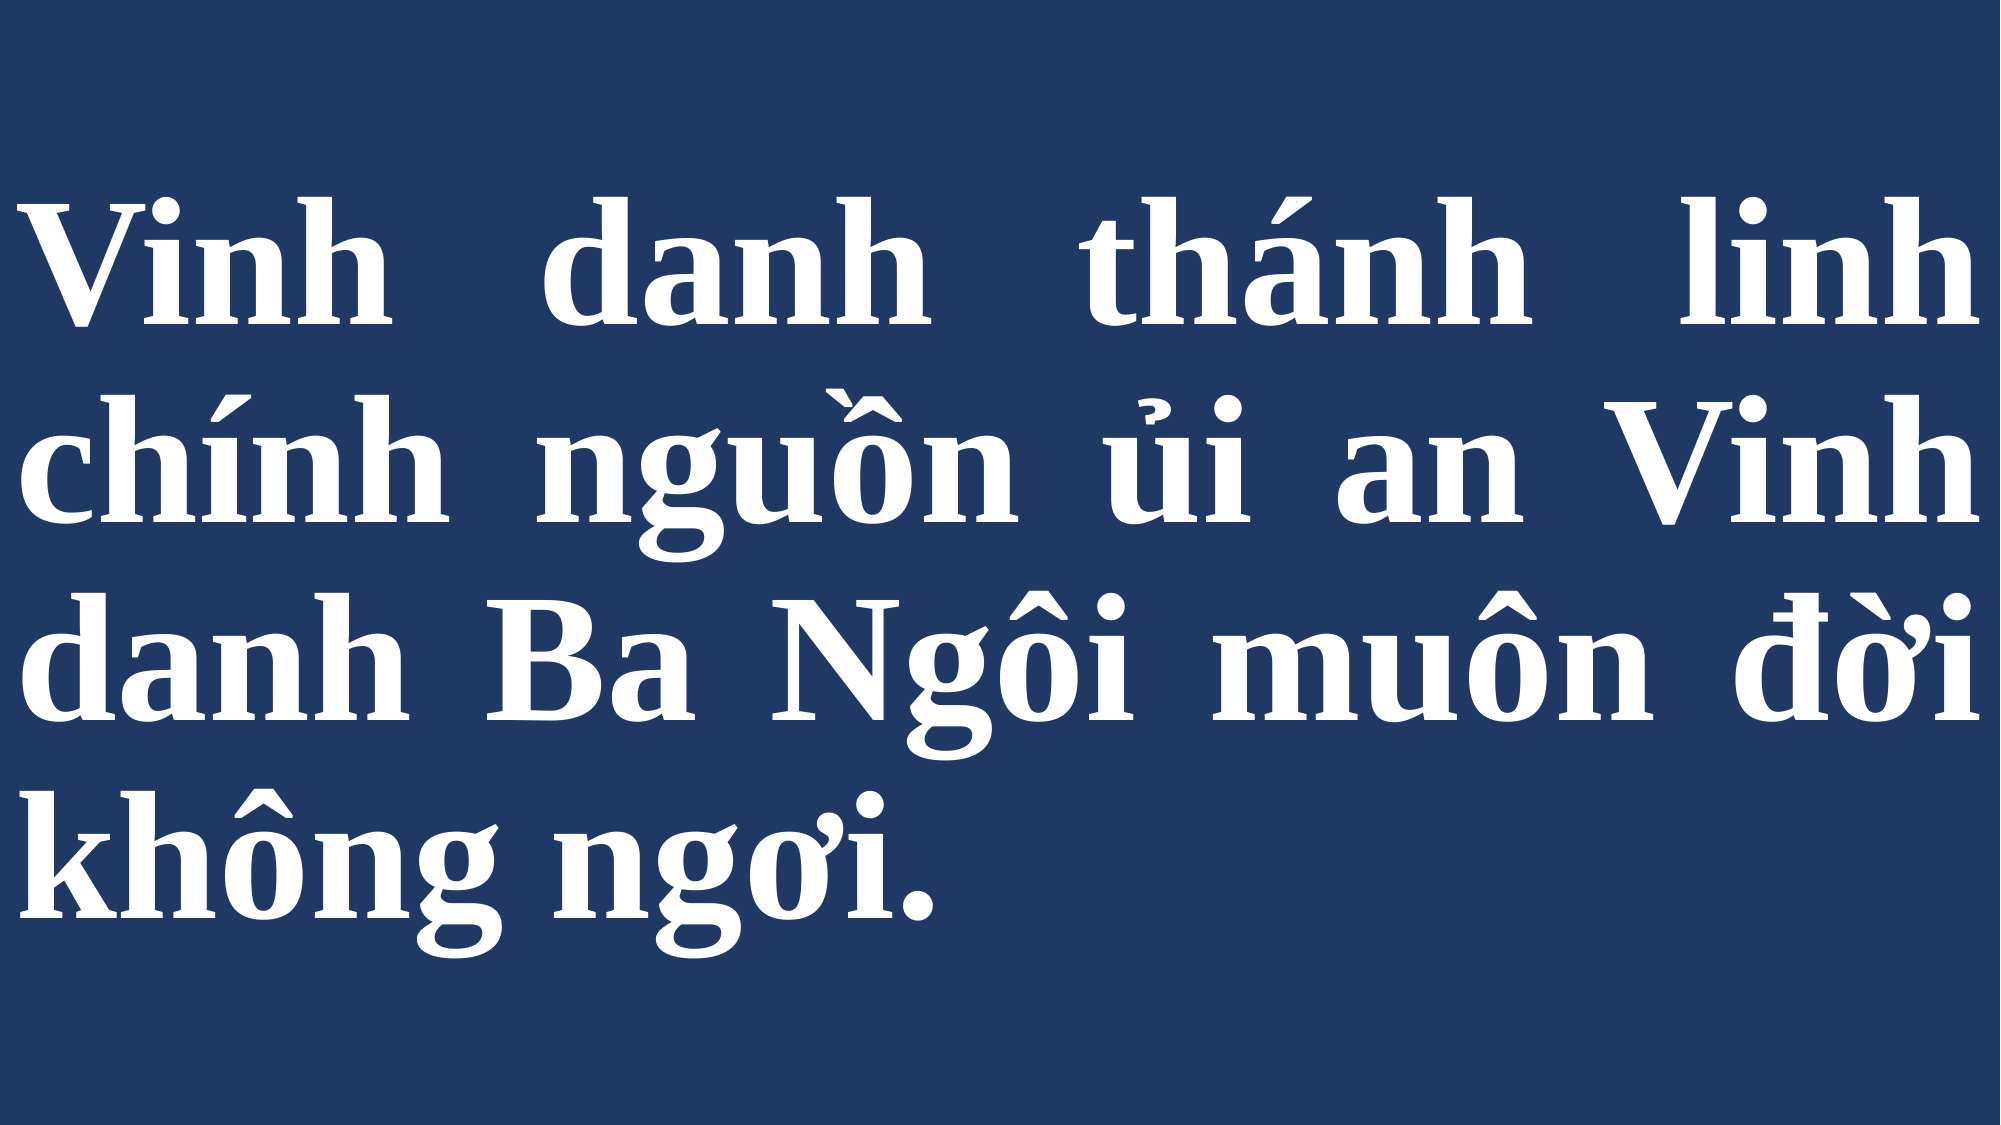

# Vinh danh thánh linh chính nguồn ủi an Vinh danh Ba Ngôi muôn đời không ngơi.